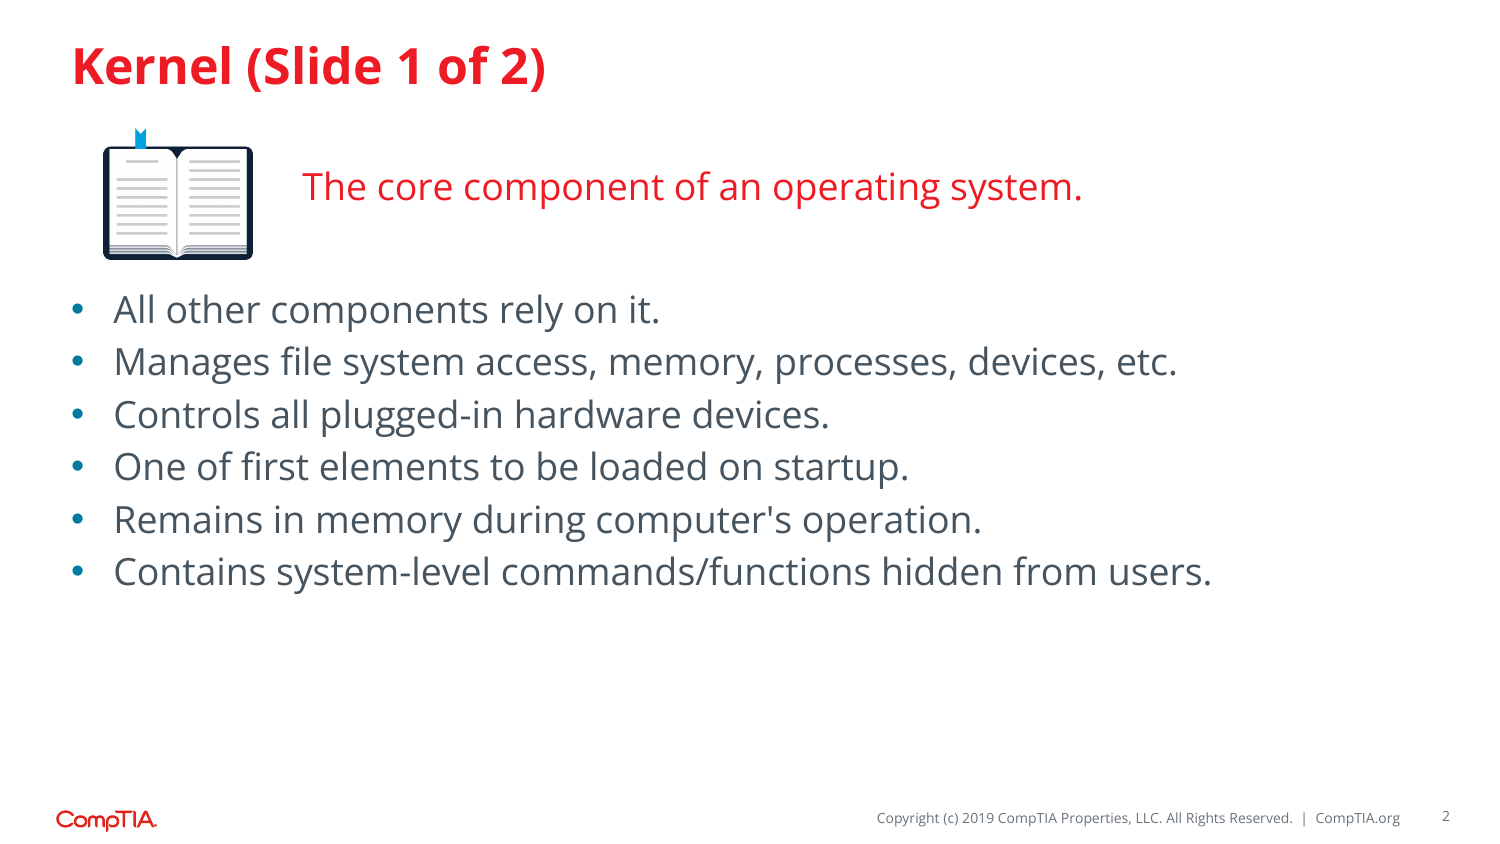

# Kernel (Slide 1 of 2)
The core component of an operating system.
All other components rely on it.
Manages file system access, memory, processes, devices, etc.
Controls all plugged-in hardware devices.
One of first elements to be loaded on startup.
Remains in memory during computer's operation.
Contains system-level commands/functions hidden from users.
2